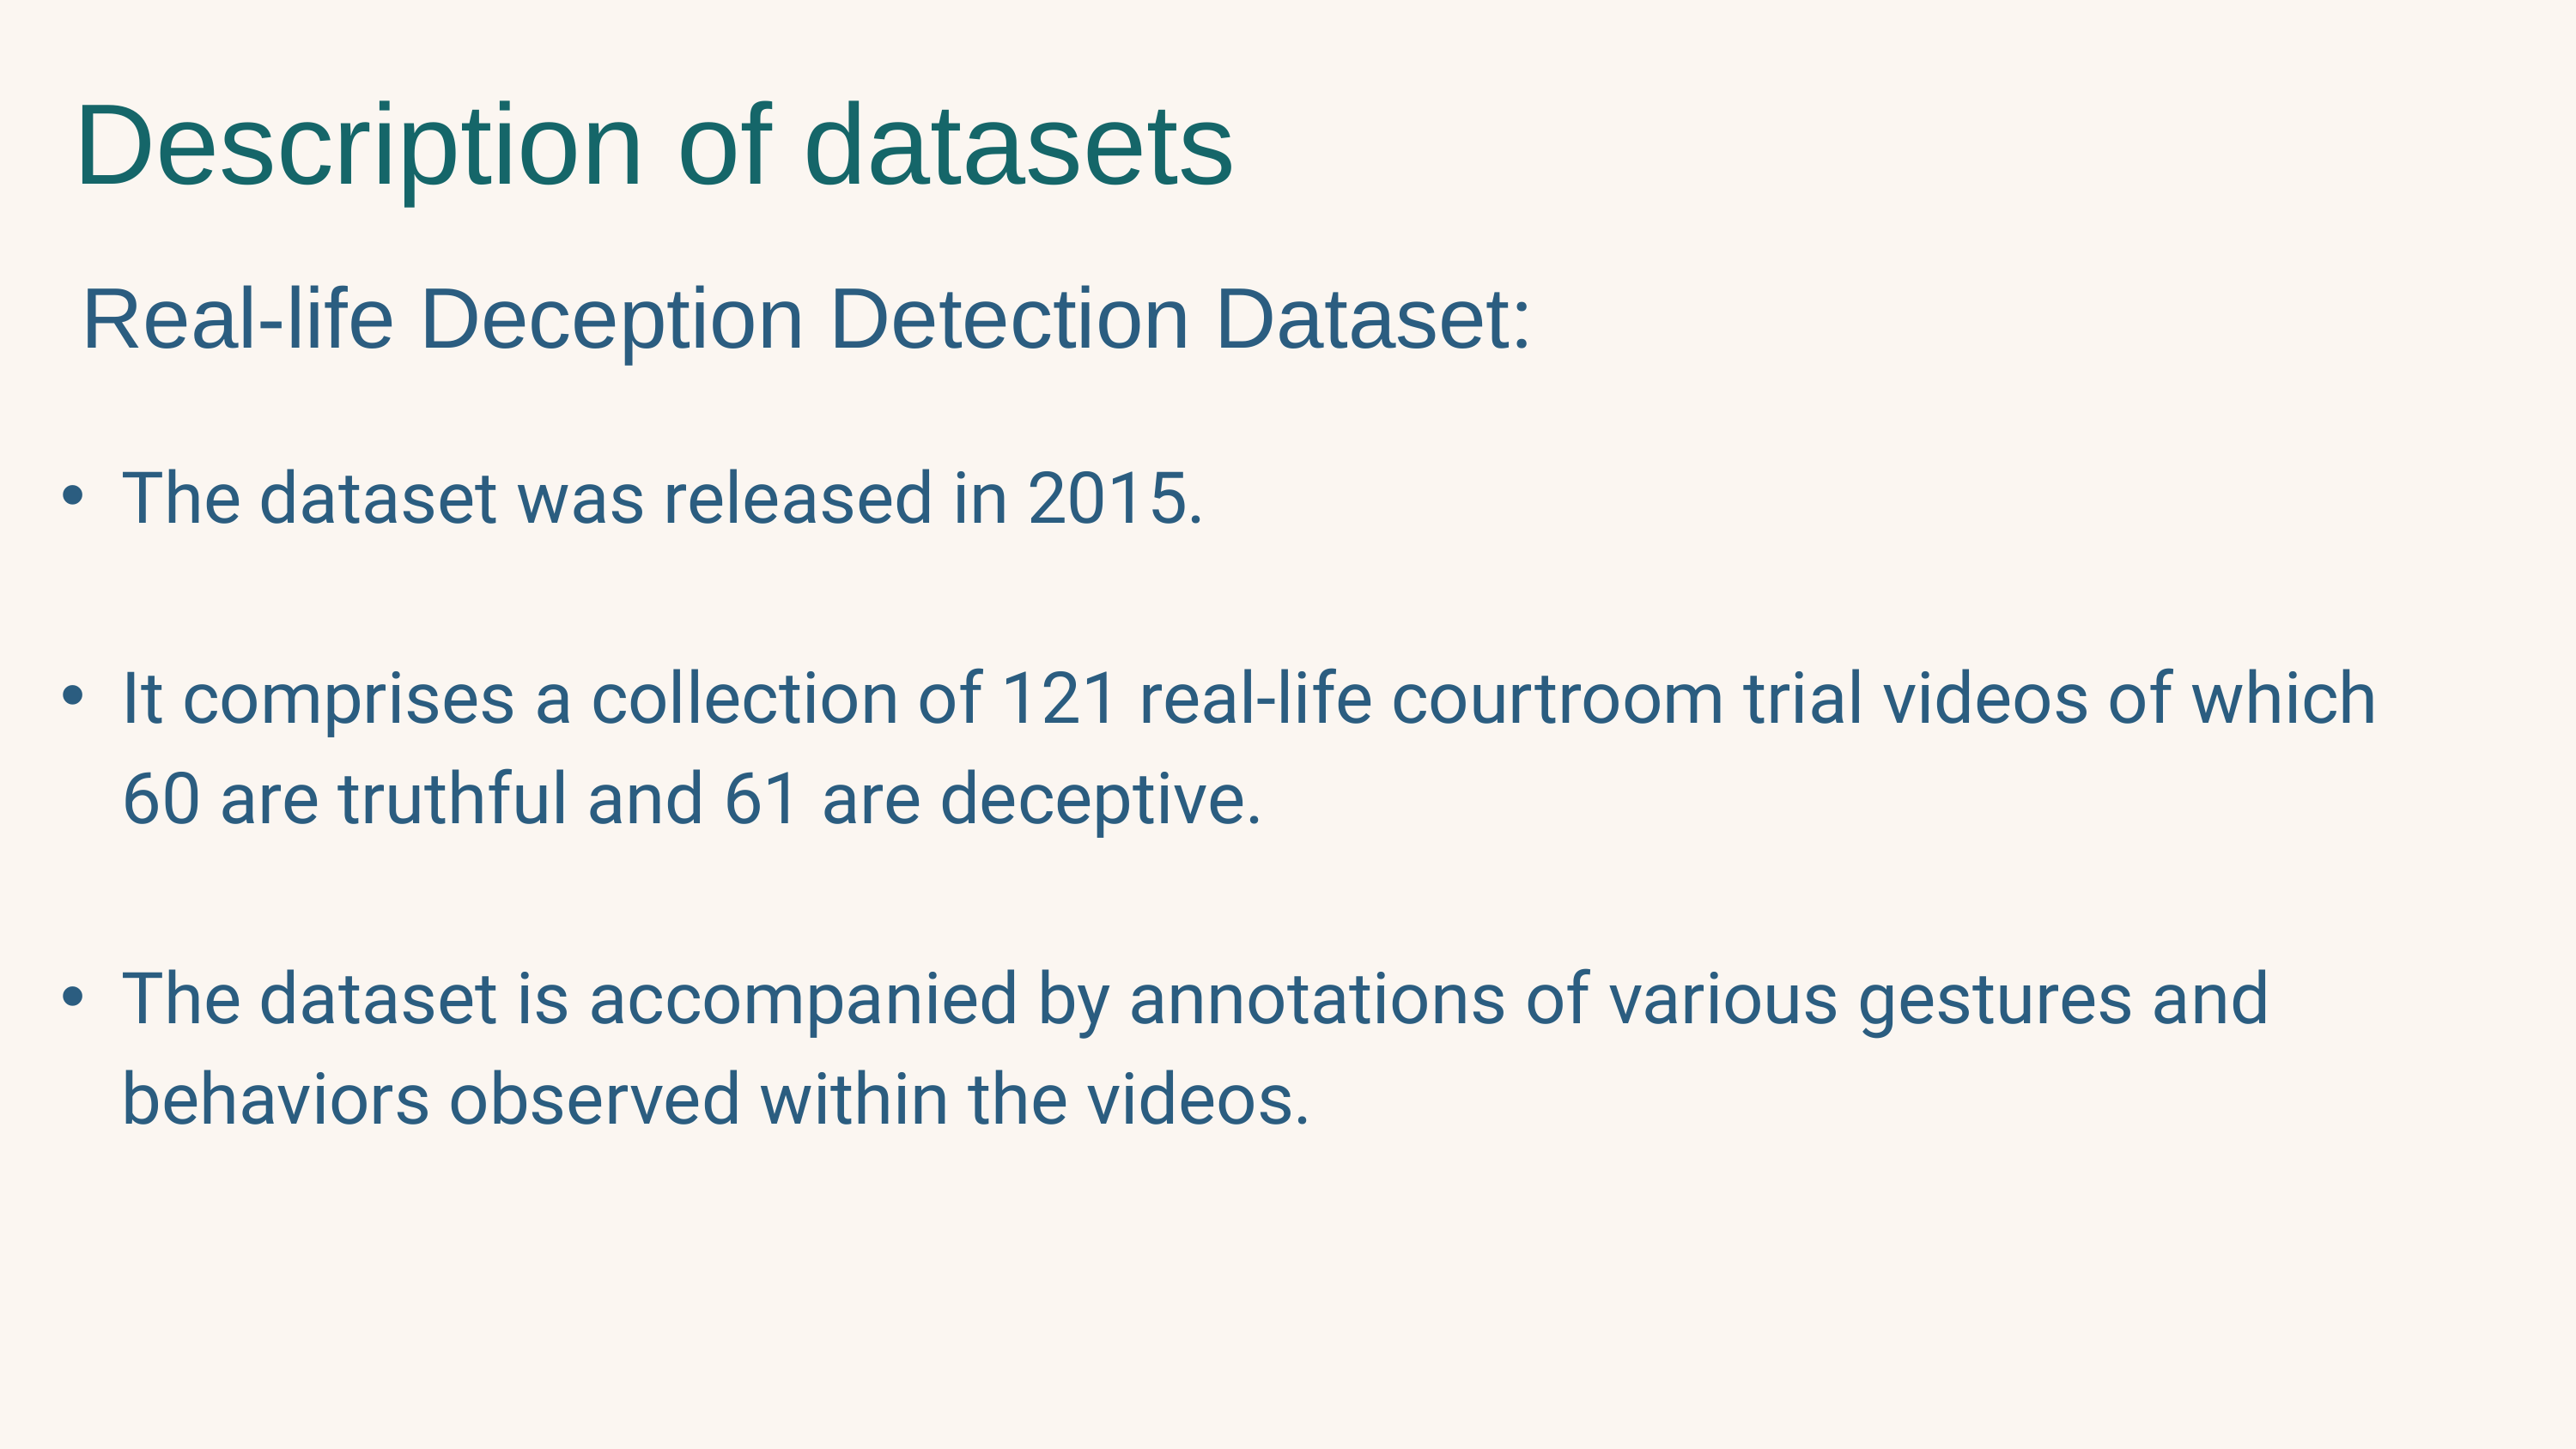

Description of datasets

Real-life Deception Detection Dataset:
The dataset was released in 2015.

It comprises a collection of 121 real-life courtroom trial videos of which 60 are truthful and 61 are deceptive.

The dataset is accompanied by annotations of various gestures and behaviors observed within the videos.